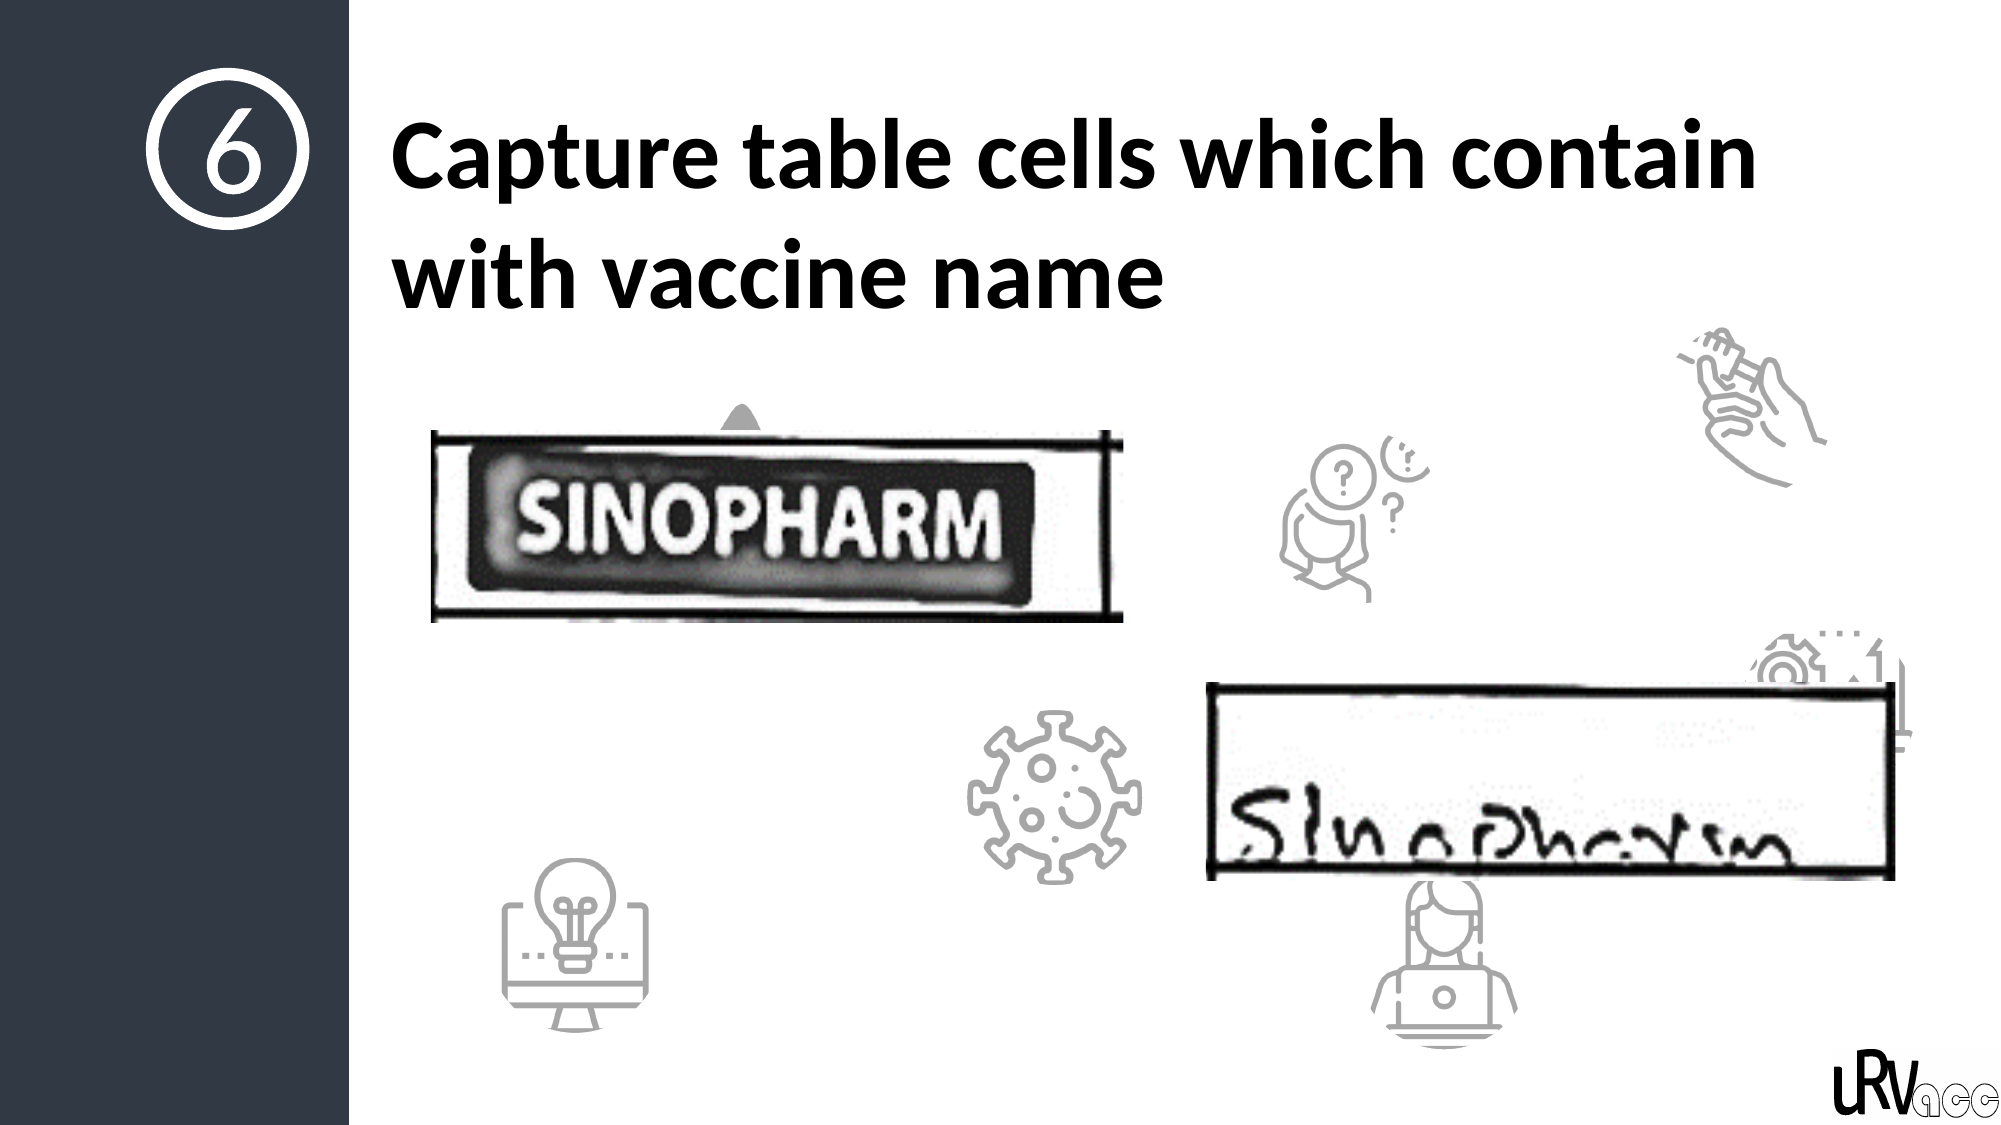

6

Capture table cells which contain with vaccine name